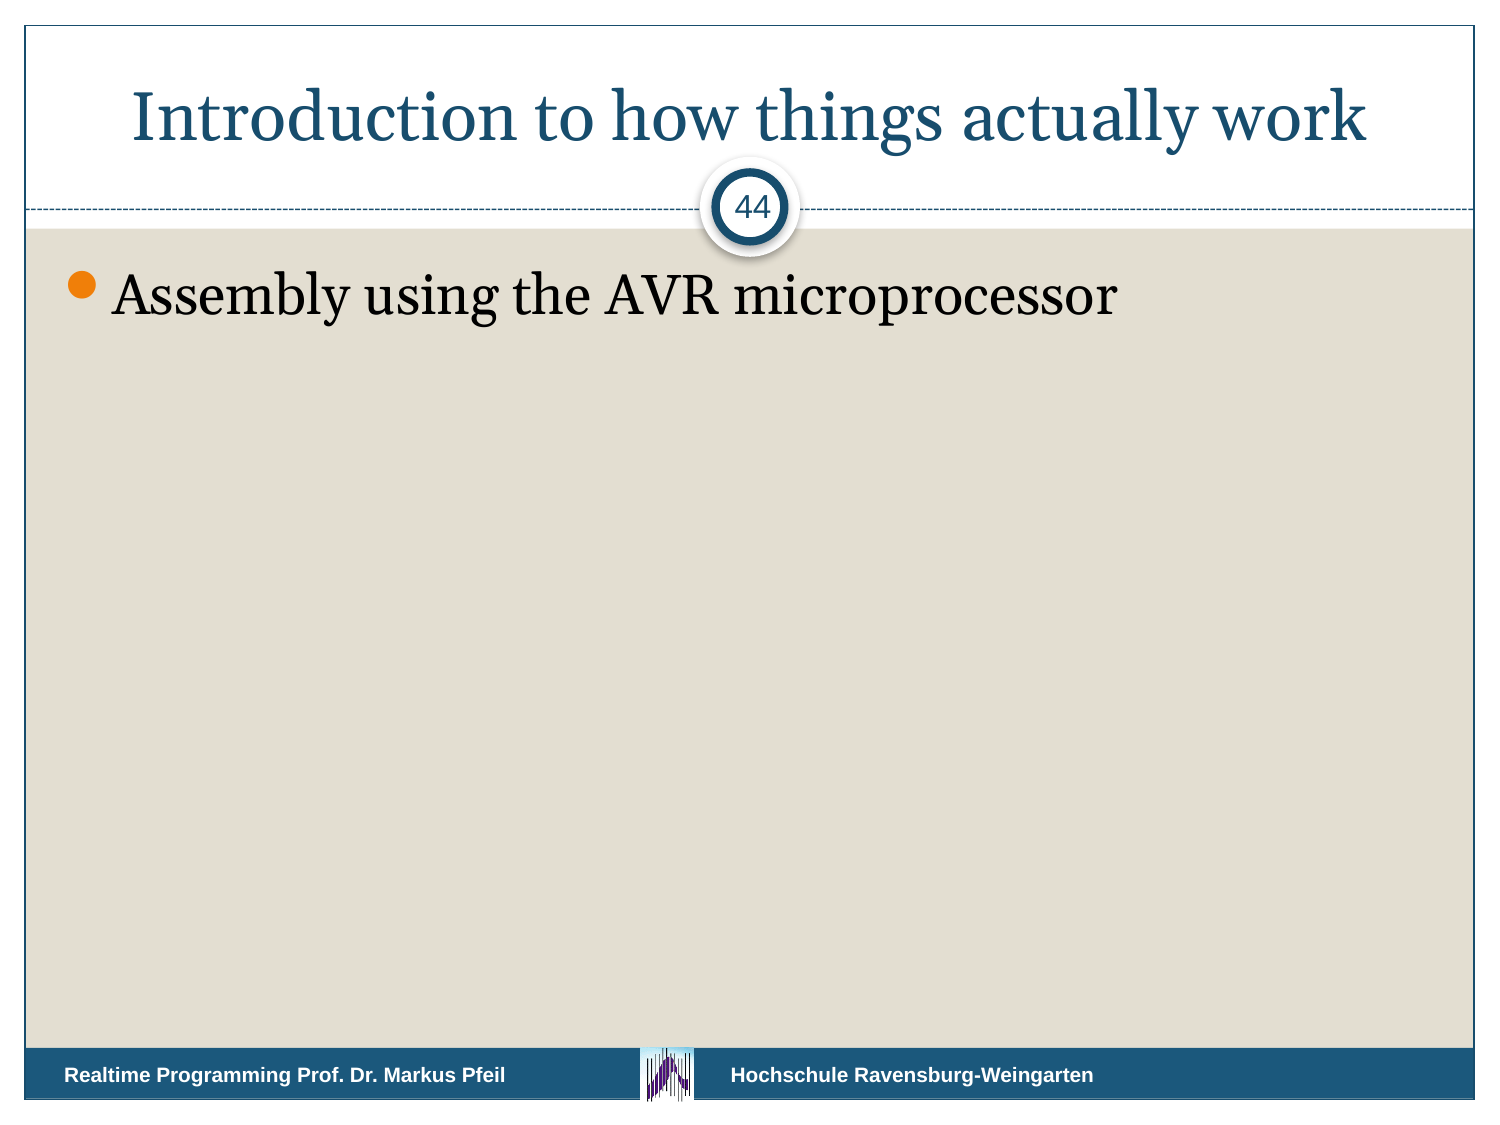

# Introduction to how things actually work
44
Assembly using the AVR microprocessor
Realtime Programming Prof. Dr. Markus Pfeil